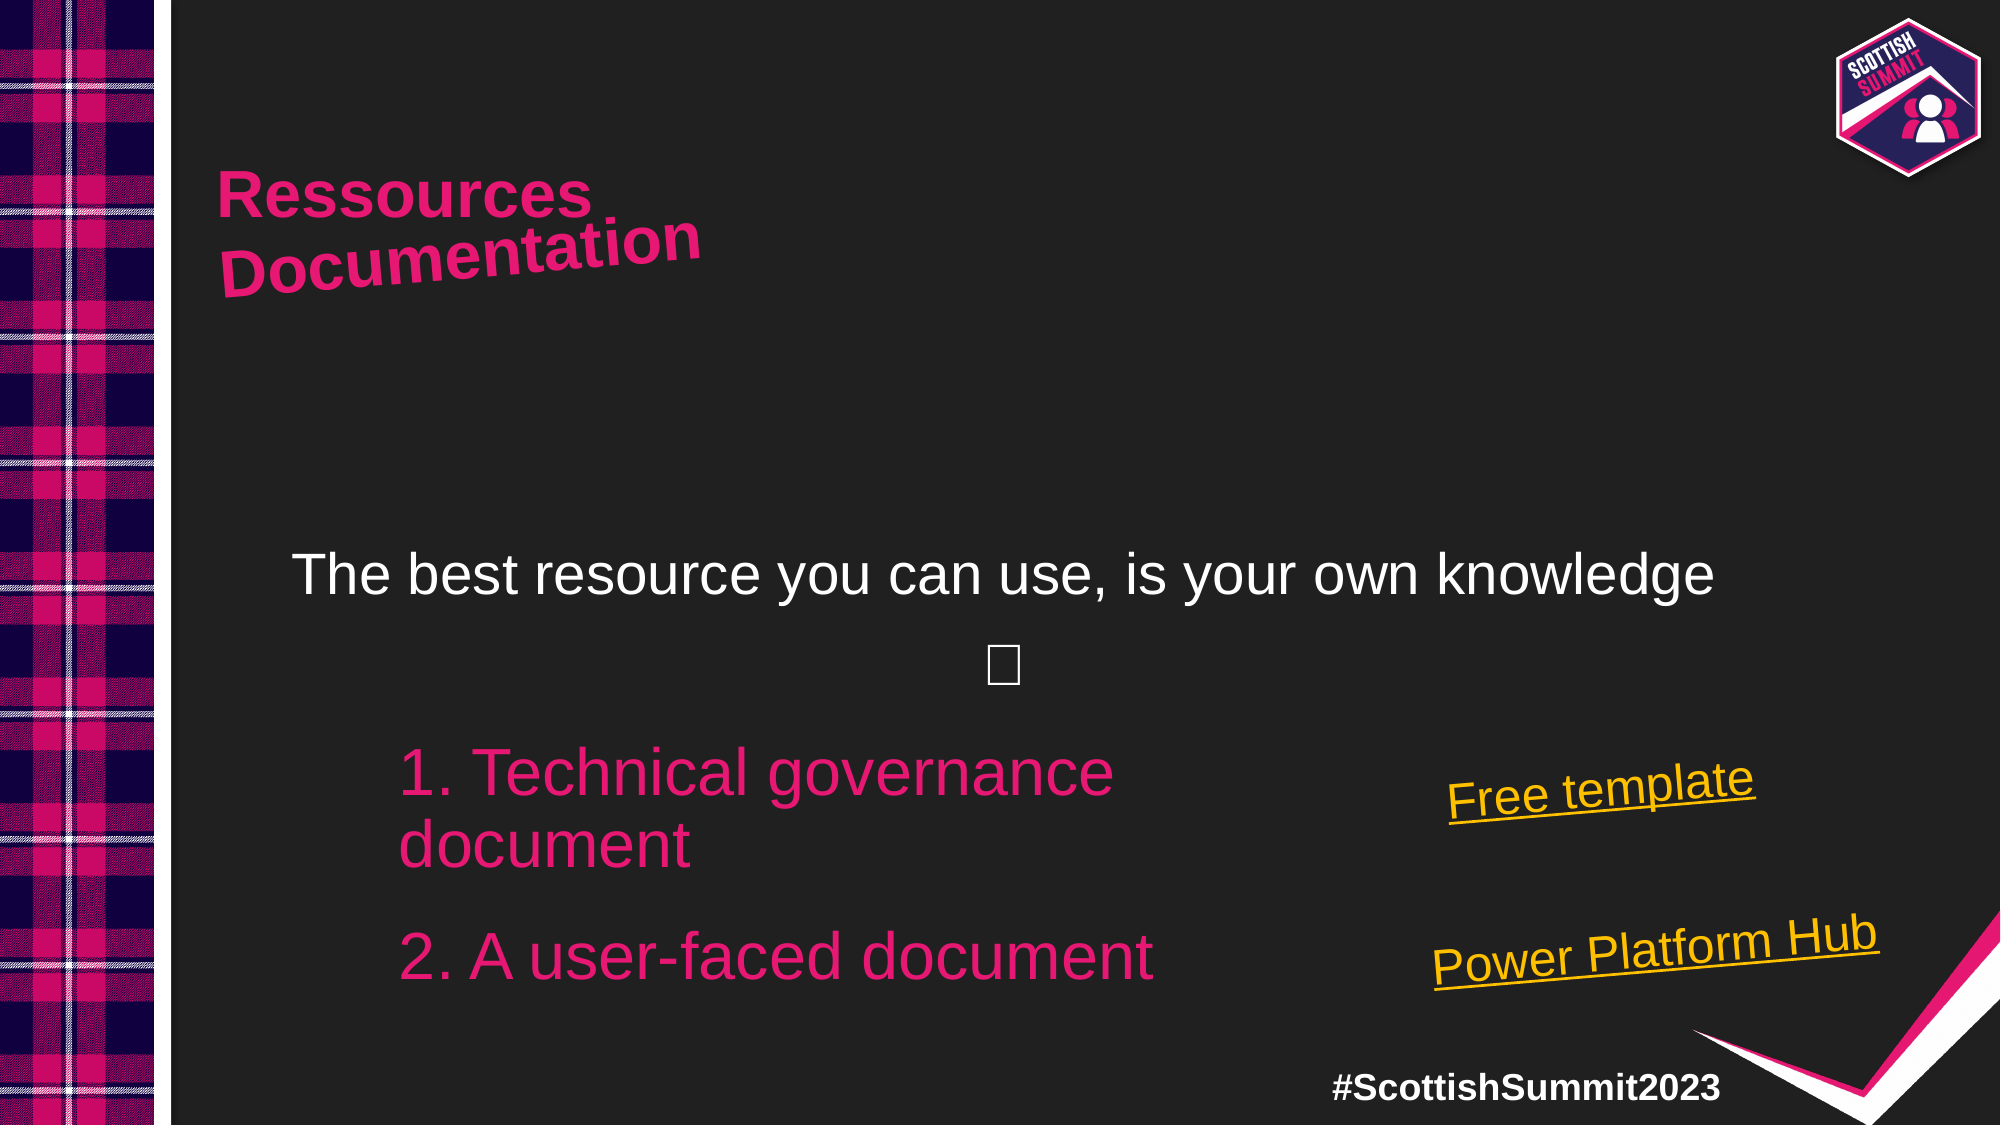

# Ressources
Documentation
The best resource you can use, is your own knowledge
🫶
1. Technical governance document
Free template
2. A user-faced document
Power Platform Hub